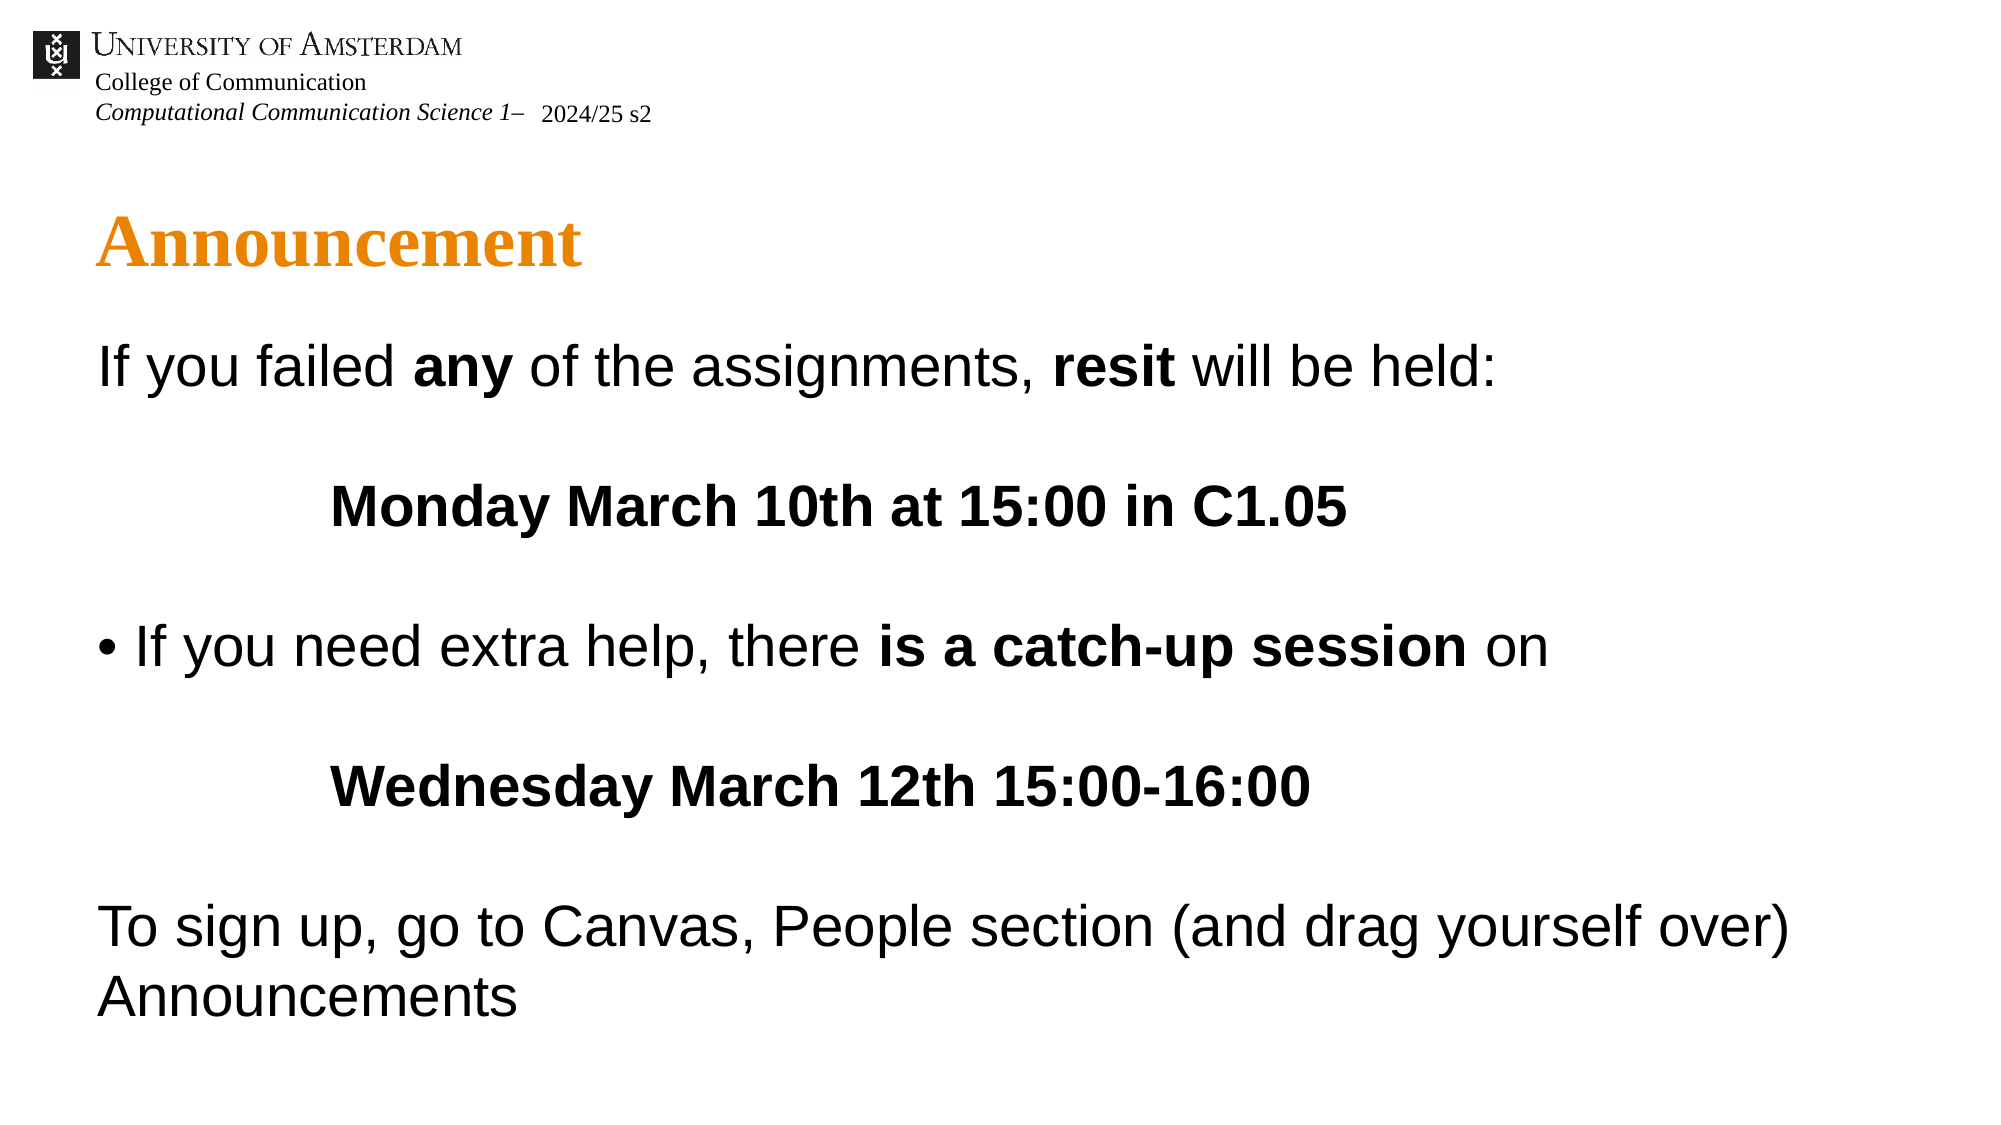

2024/25 s2
# Announcement
If you failed any of the assignments, resit will be held:
    Monday March 10th at 15:00 in C1.05
• If you need extra help, there is a catch-up session on
    Wednesday March 12th 15:00-16:00
To sign up, go to Canvas, People section (and drag yourself over)
Announcements